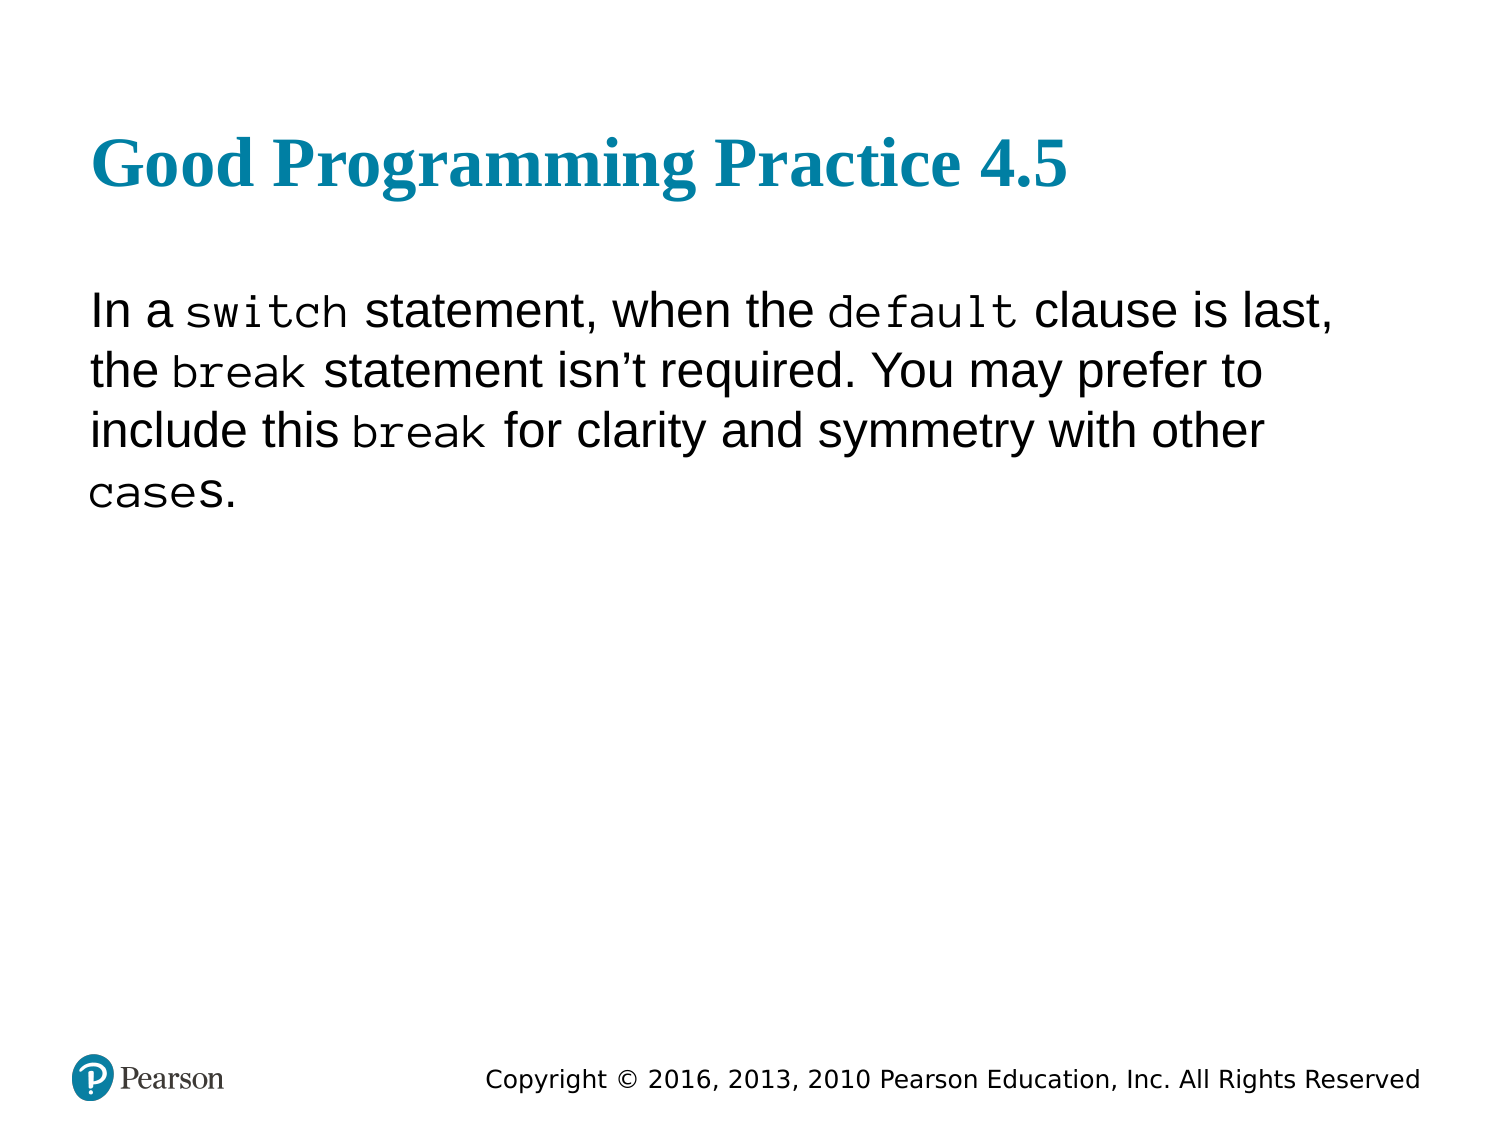

# Good Programming Practice 4.5
In a switch statement, when the default clause is last, the break statement isn’t re­quired. You may prefer to include this break for clarity and symmetry with other cases.